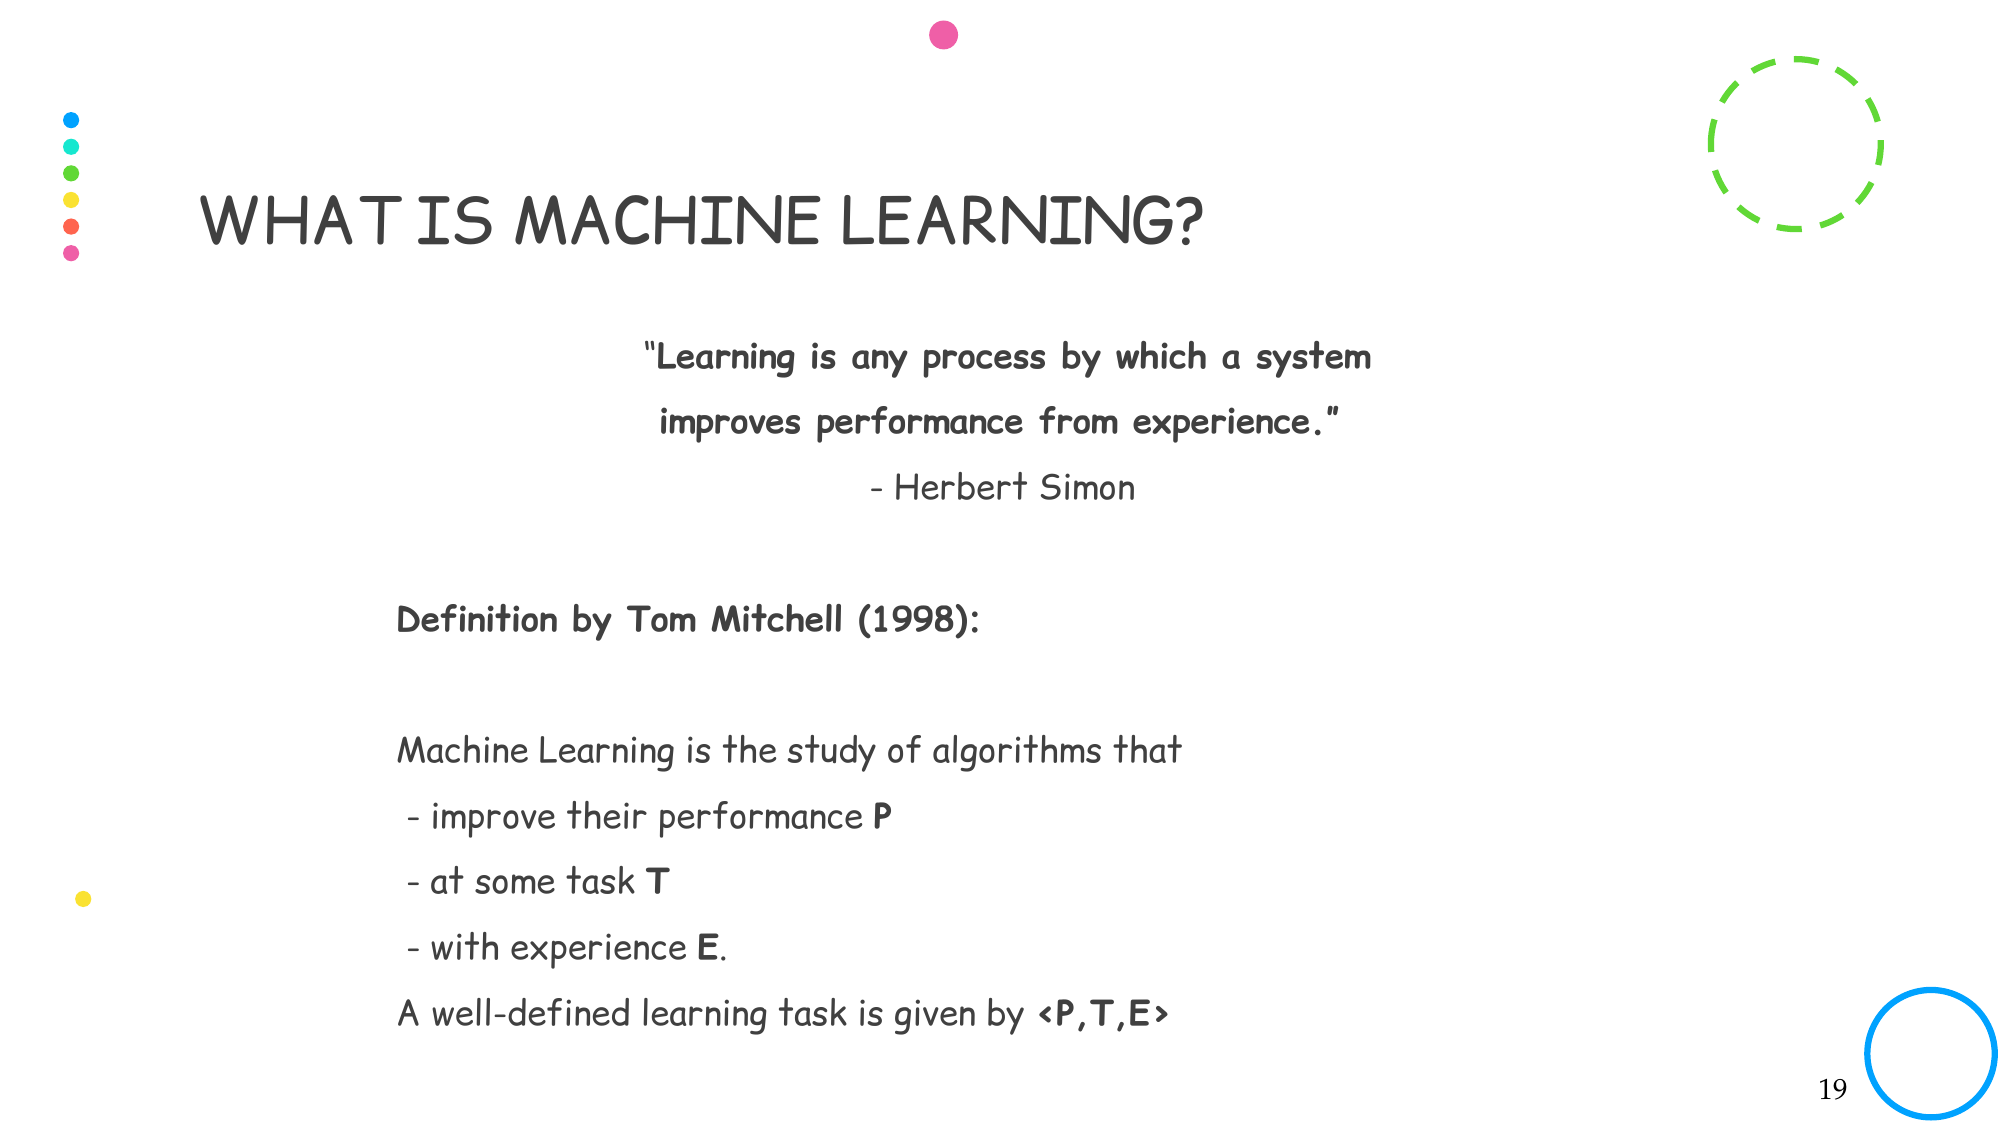

# What is machine learning?
“Learning is any process by which a system
improves performance from experience.”
- Herbert Simon

Definition by Tom Mitchell (1998):

Machine Learning is the study of algorithms that
 - improve their performance P
 - at some task T
 - with experience E.
A well-defined learning task is given by <P,T,E>
Introdcution to Machine Learning
23/08/2021
19